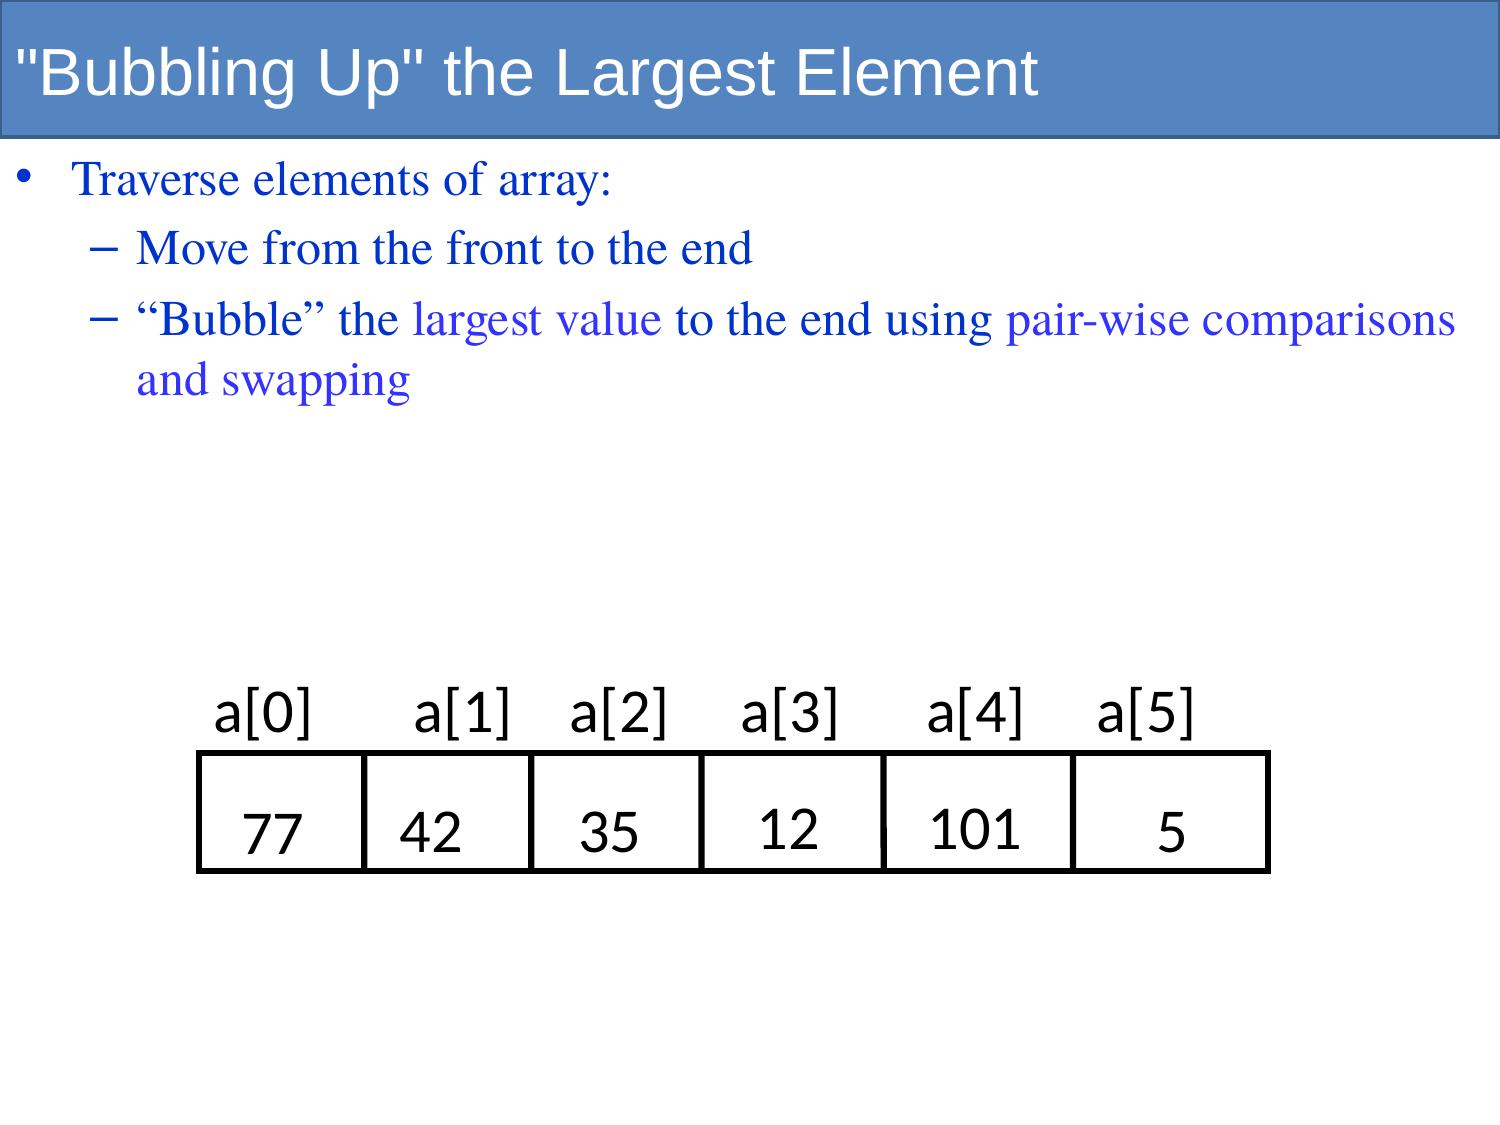

# "Bubbling Up" the Largest Element
Traverse elements of array:
Move from the front to the end
“Bubble” the largest value to the end using pair-wise comparisons and swapping
a[0]       a[1]    a[2]     a[3]      a[4]     a[5]

101
12
42
35
5
77